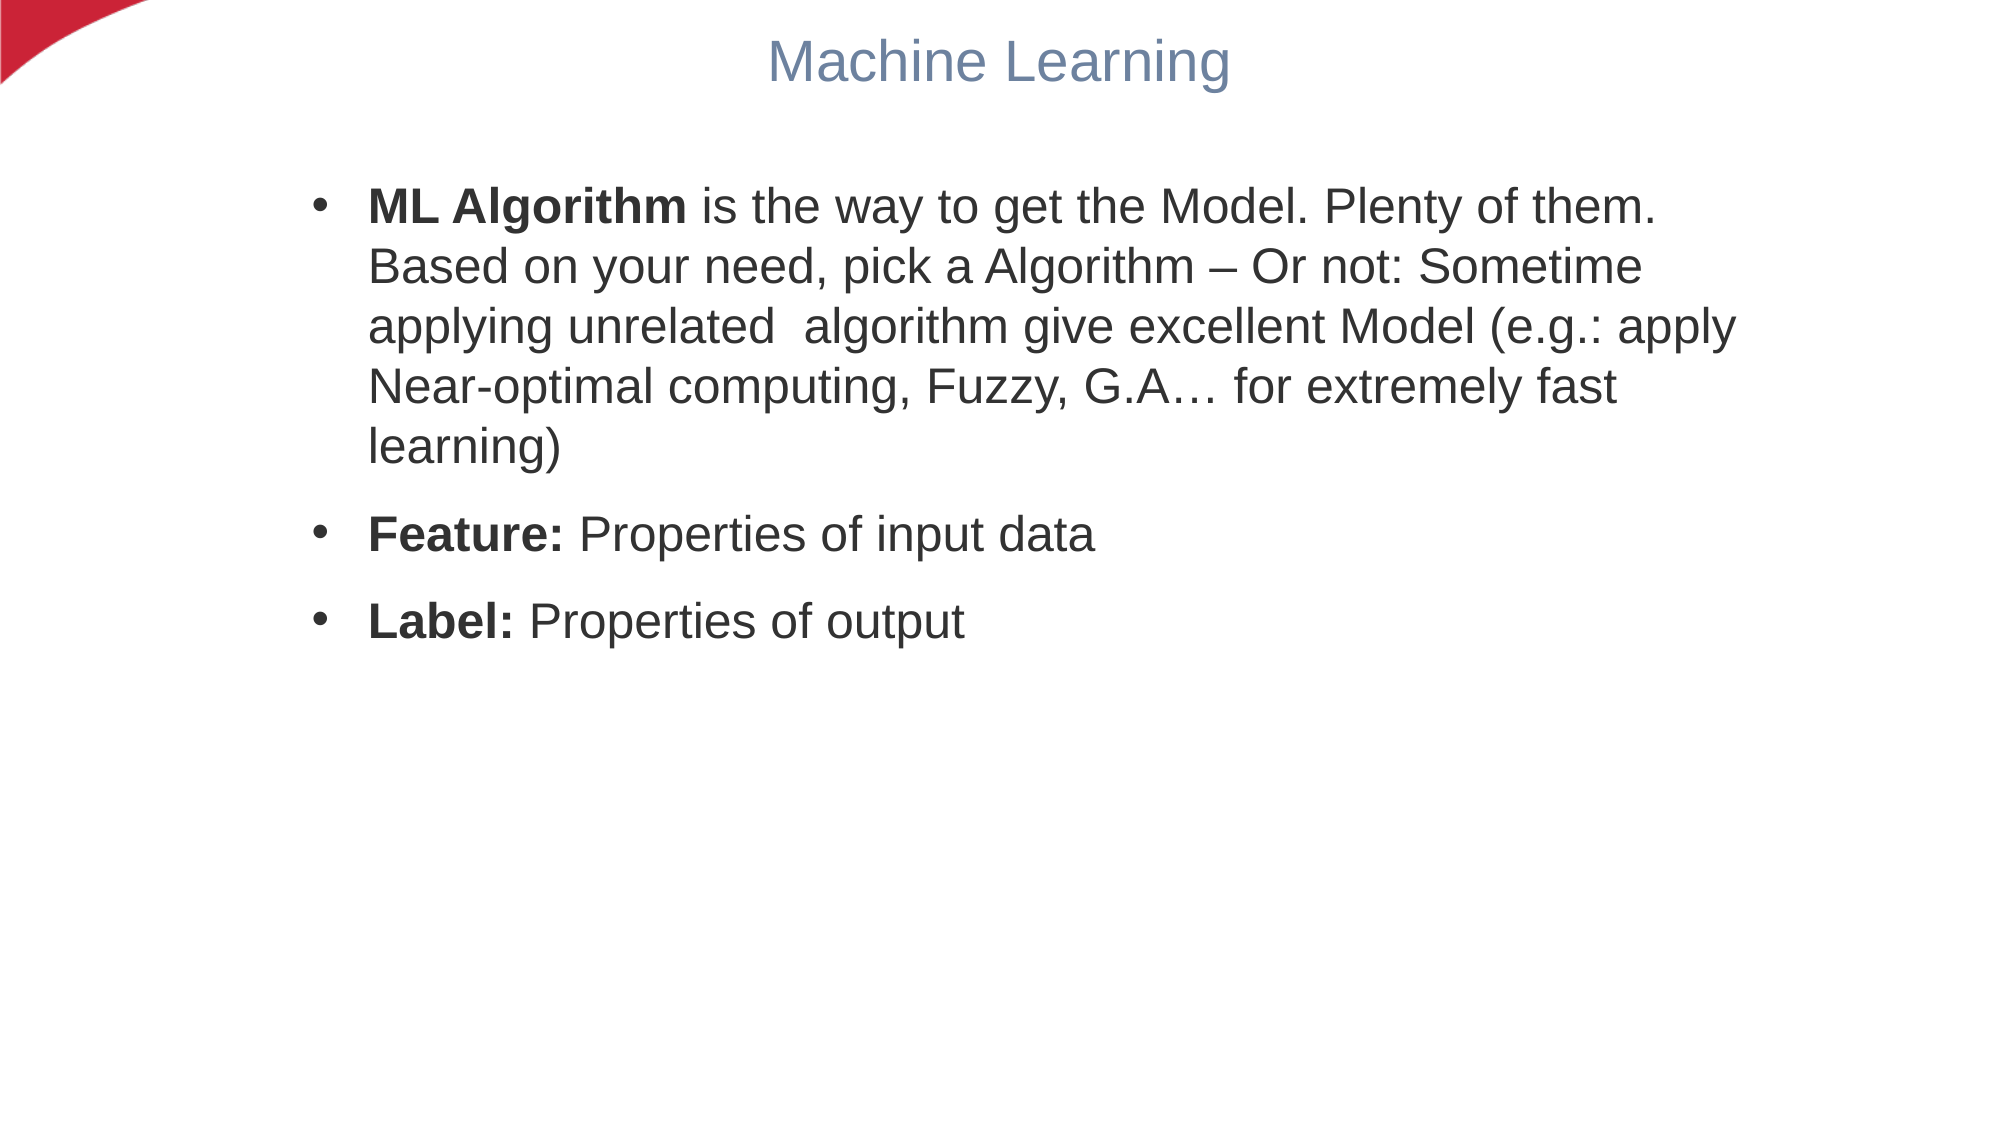

# Machine Learning
ML Algorithm is the way to get the Model. Plenty of them. Based on your need, pick a Algorithm – Or not: Sometime applying unrelated  algorithm give excellent Model (e.g.: apply Near-optimal computing, Fuzzy, G.A… for extremely fast learning)

Feature: Properties of input data

Label: Properties of output